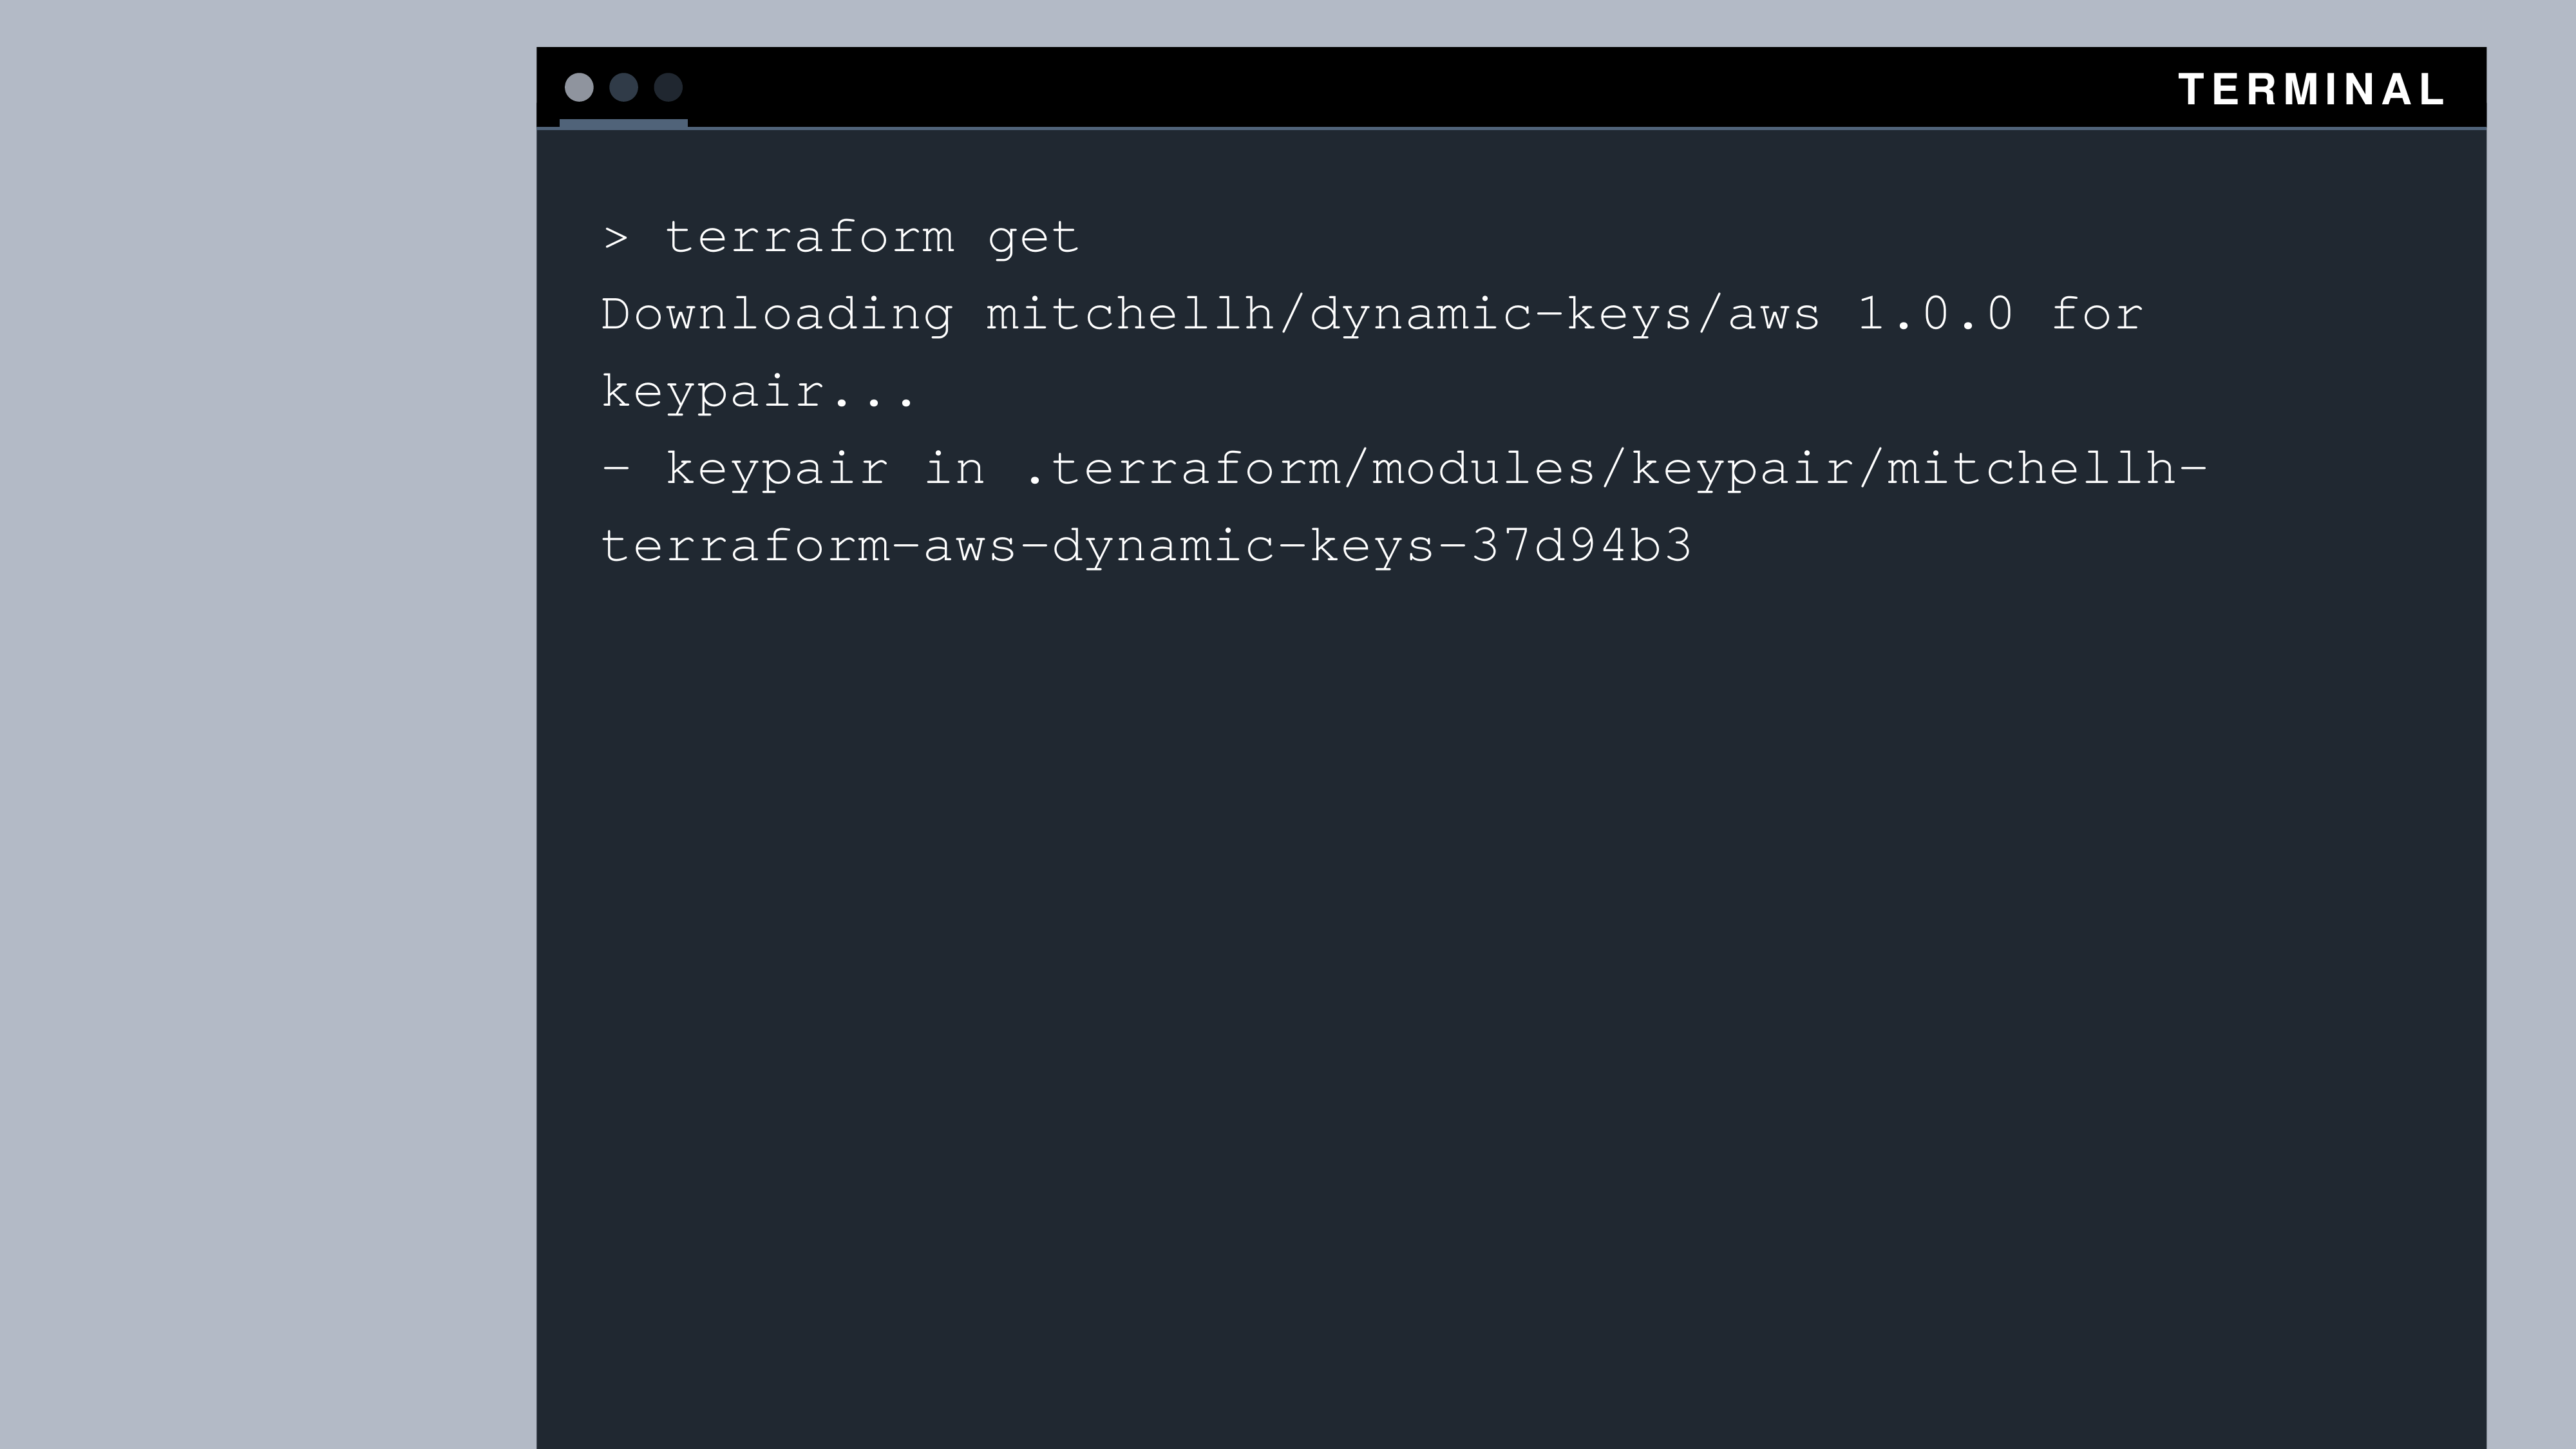

> terraform get
Downloading mitchellh/dynamic-keys/aws 1.0.0 for keypair...
- keypair in .terraform/modules/keypair/mitchellh-terraform-aws-dynamic-keys-37d94b3
165